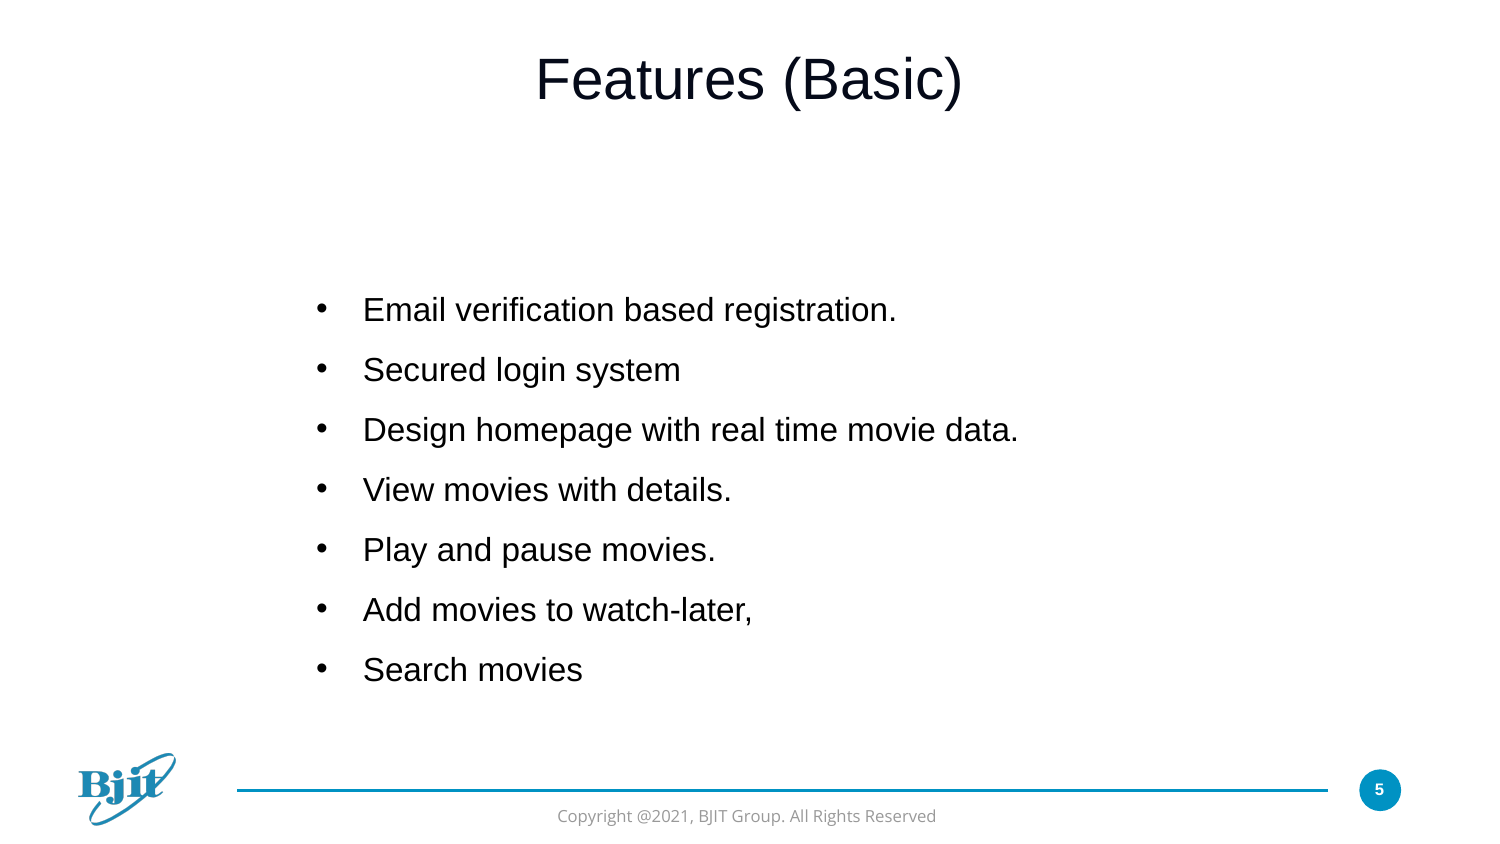

# Features (Basic)
Email verification based registration.
Secured login system
Design homepage with real time movie data.
View movies with details.
Play and pause movies.
Add movies to watch-later,
Search movies